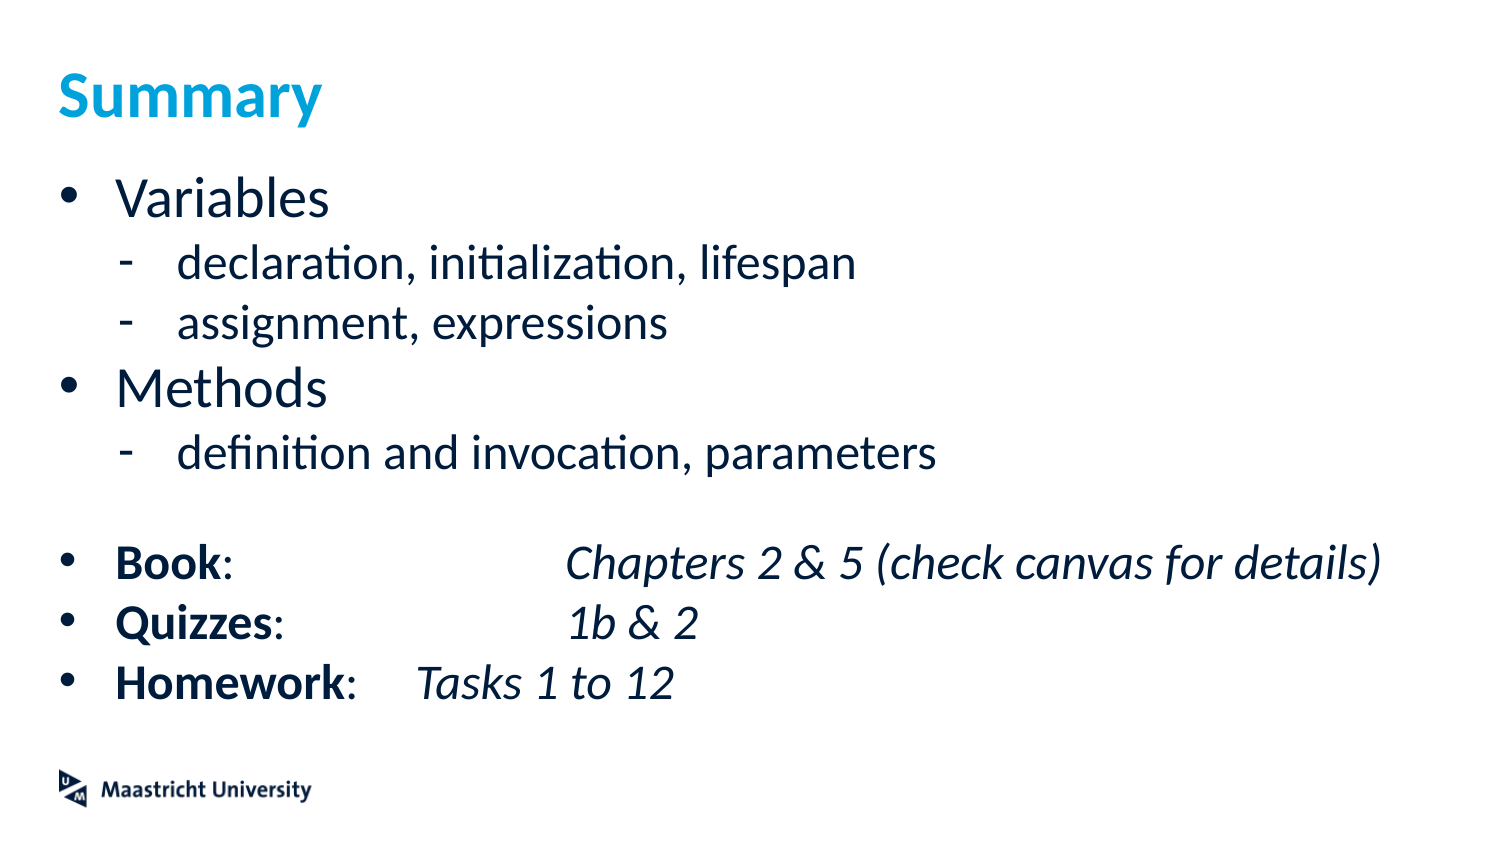

# Summary
Variables
declaration, initialization, lifespan
assignment, expressions
Methods
definition and invocation, parameters

Book: 			Chapters 2 & 5 (check canvas for details)
Quizzes: 		1b & 2
Homework: 	Tasks 1 to 12